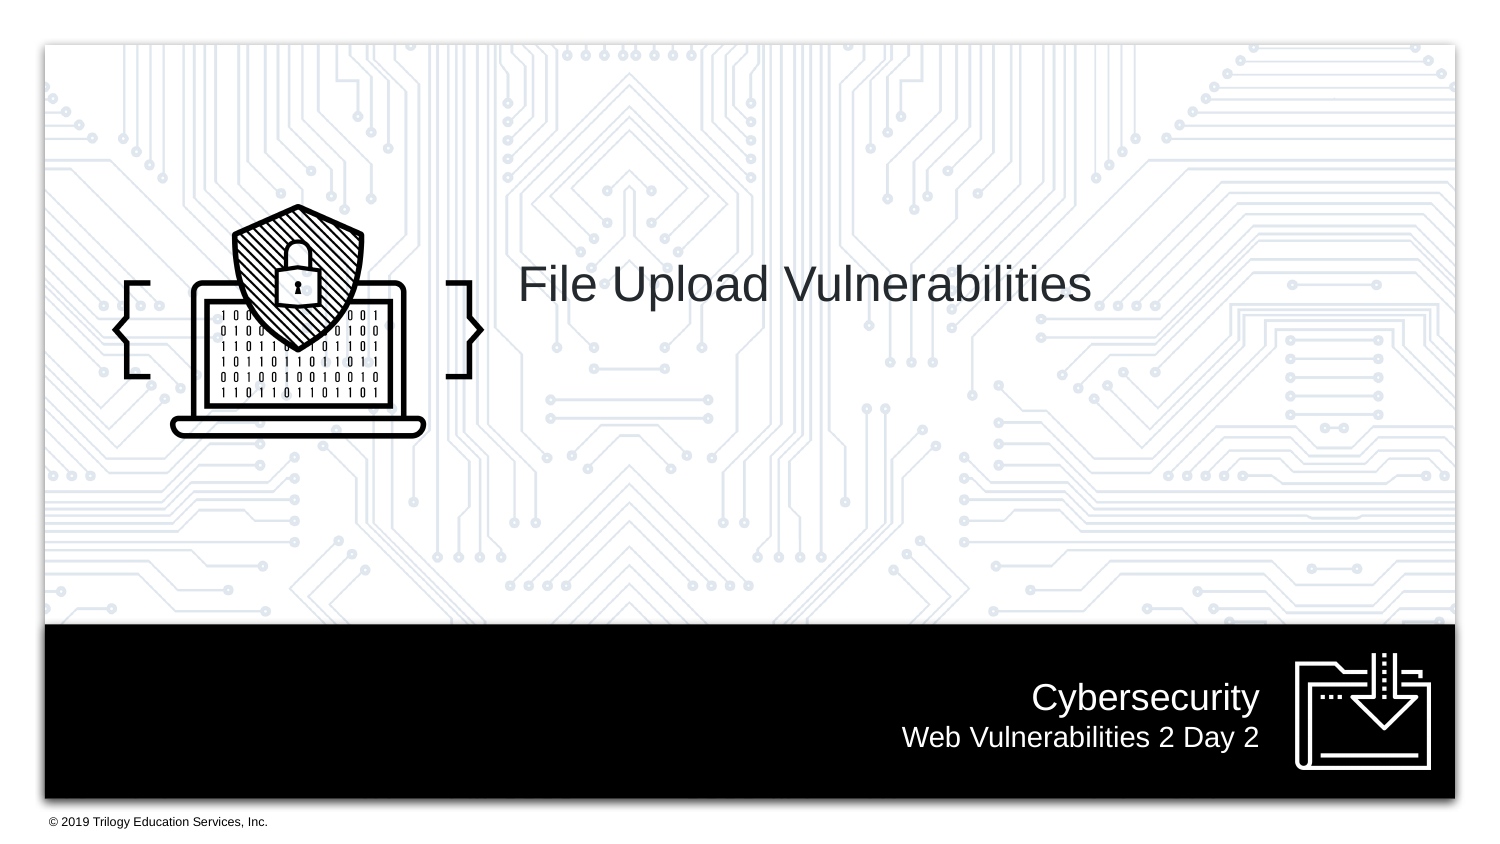

File Upload Vulnerabilities

# Web Vulnerabilities 2 Day 2